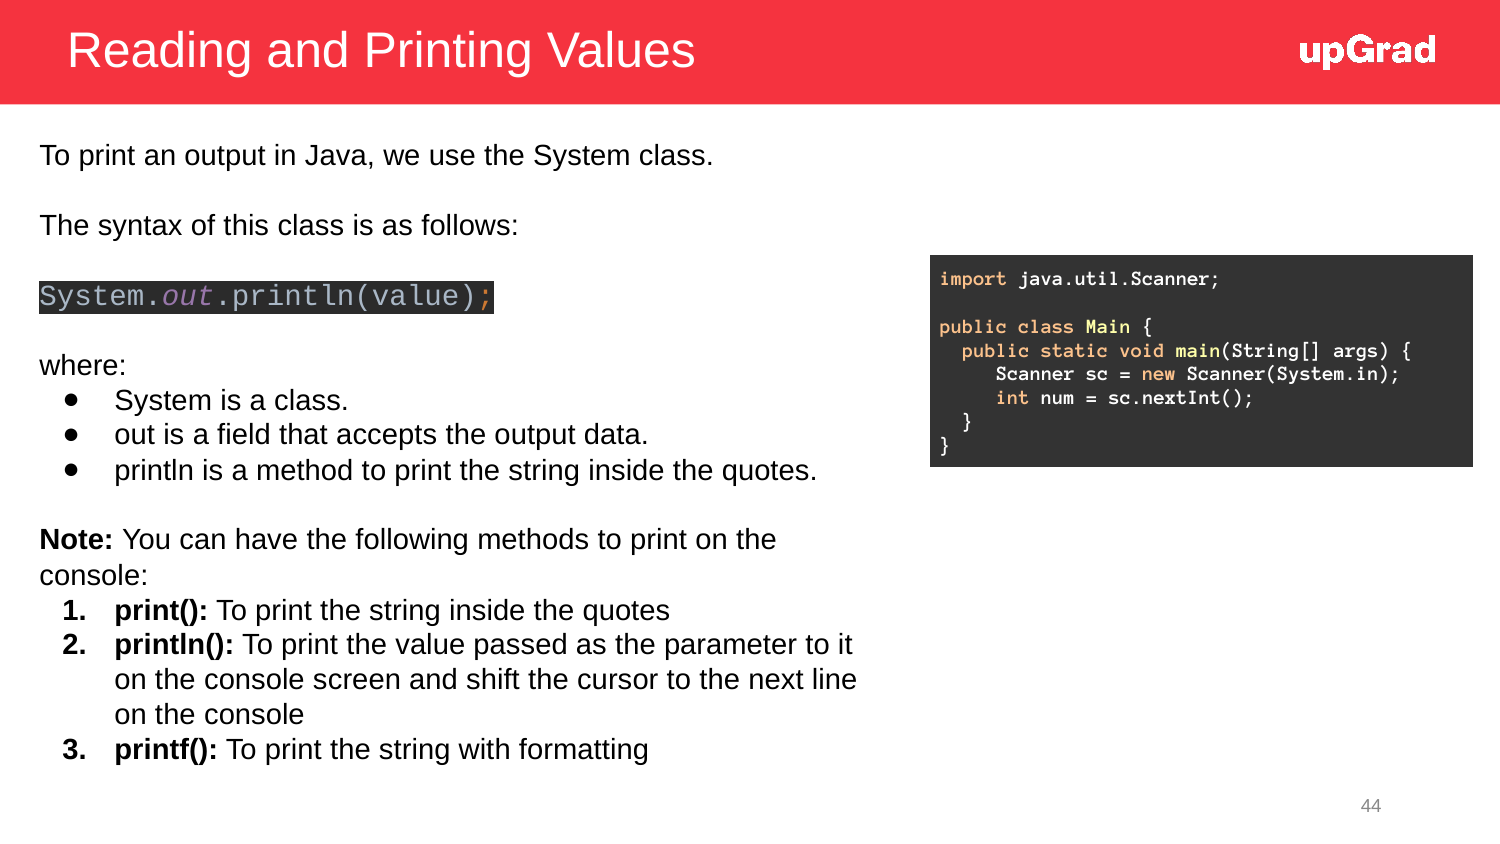

# Reading and Printing Values
To print an output in Java, we use the System class.

The syntax of this class is as follows:

System.out.println(value);

where:
System is a class.
out is a field that accepts the output data.
println is a method to print the string inside the quotes.

Note: You can have the following methods to print on the console:
print(): To print the string inside the quotes
println(): To print the value passed as the parameter to it on the console screen and shift the cursor to the next line on the console
printf(): To print the string with formatting

| import java.util.Scanner; public class Main { public static void main(String[] args) { Scanner sc = new Scanner(System.in); int num = sc.nextInt(); } } |
| --- |
44